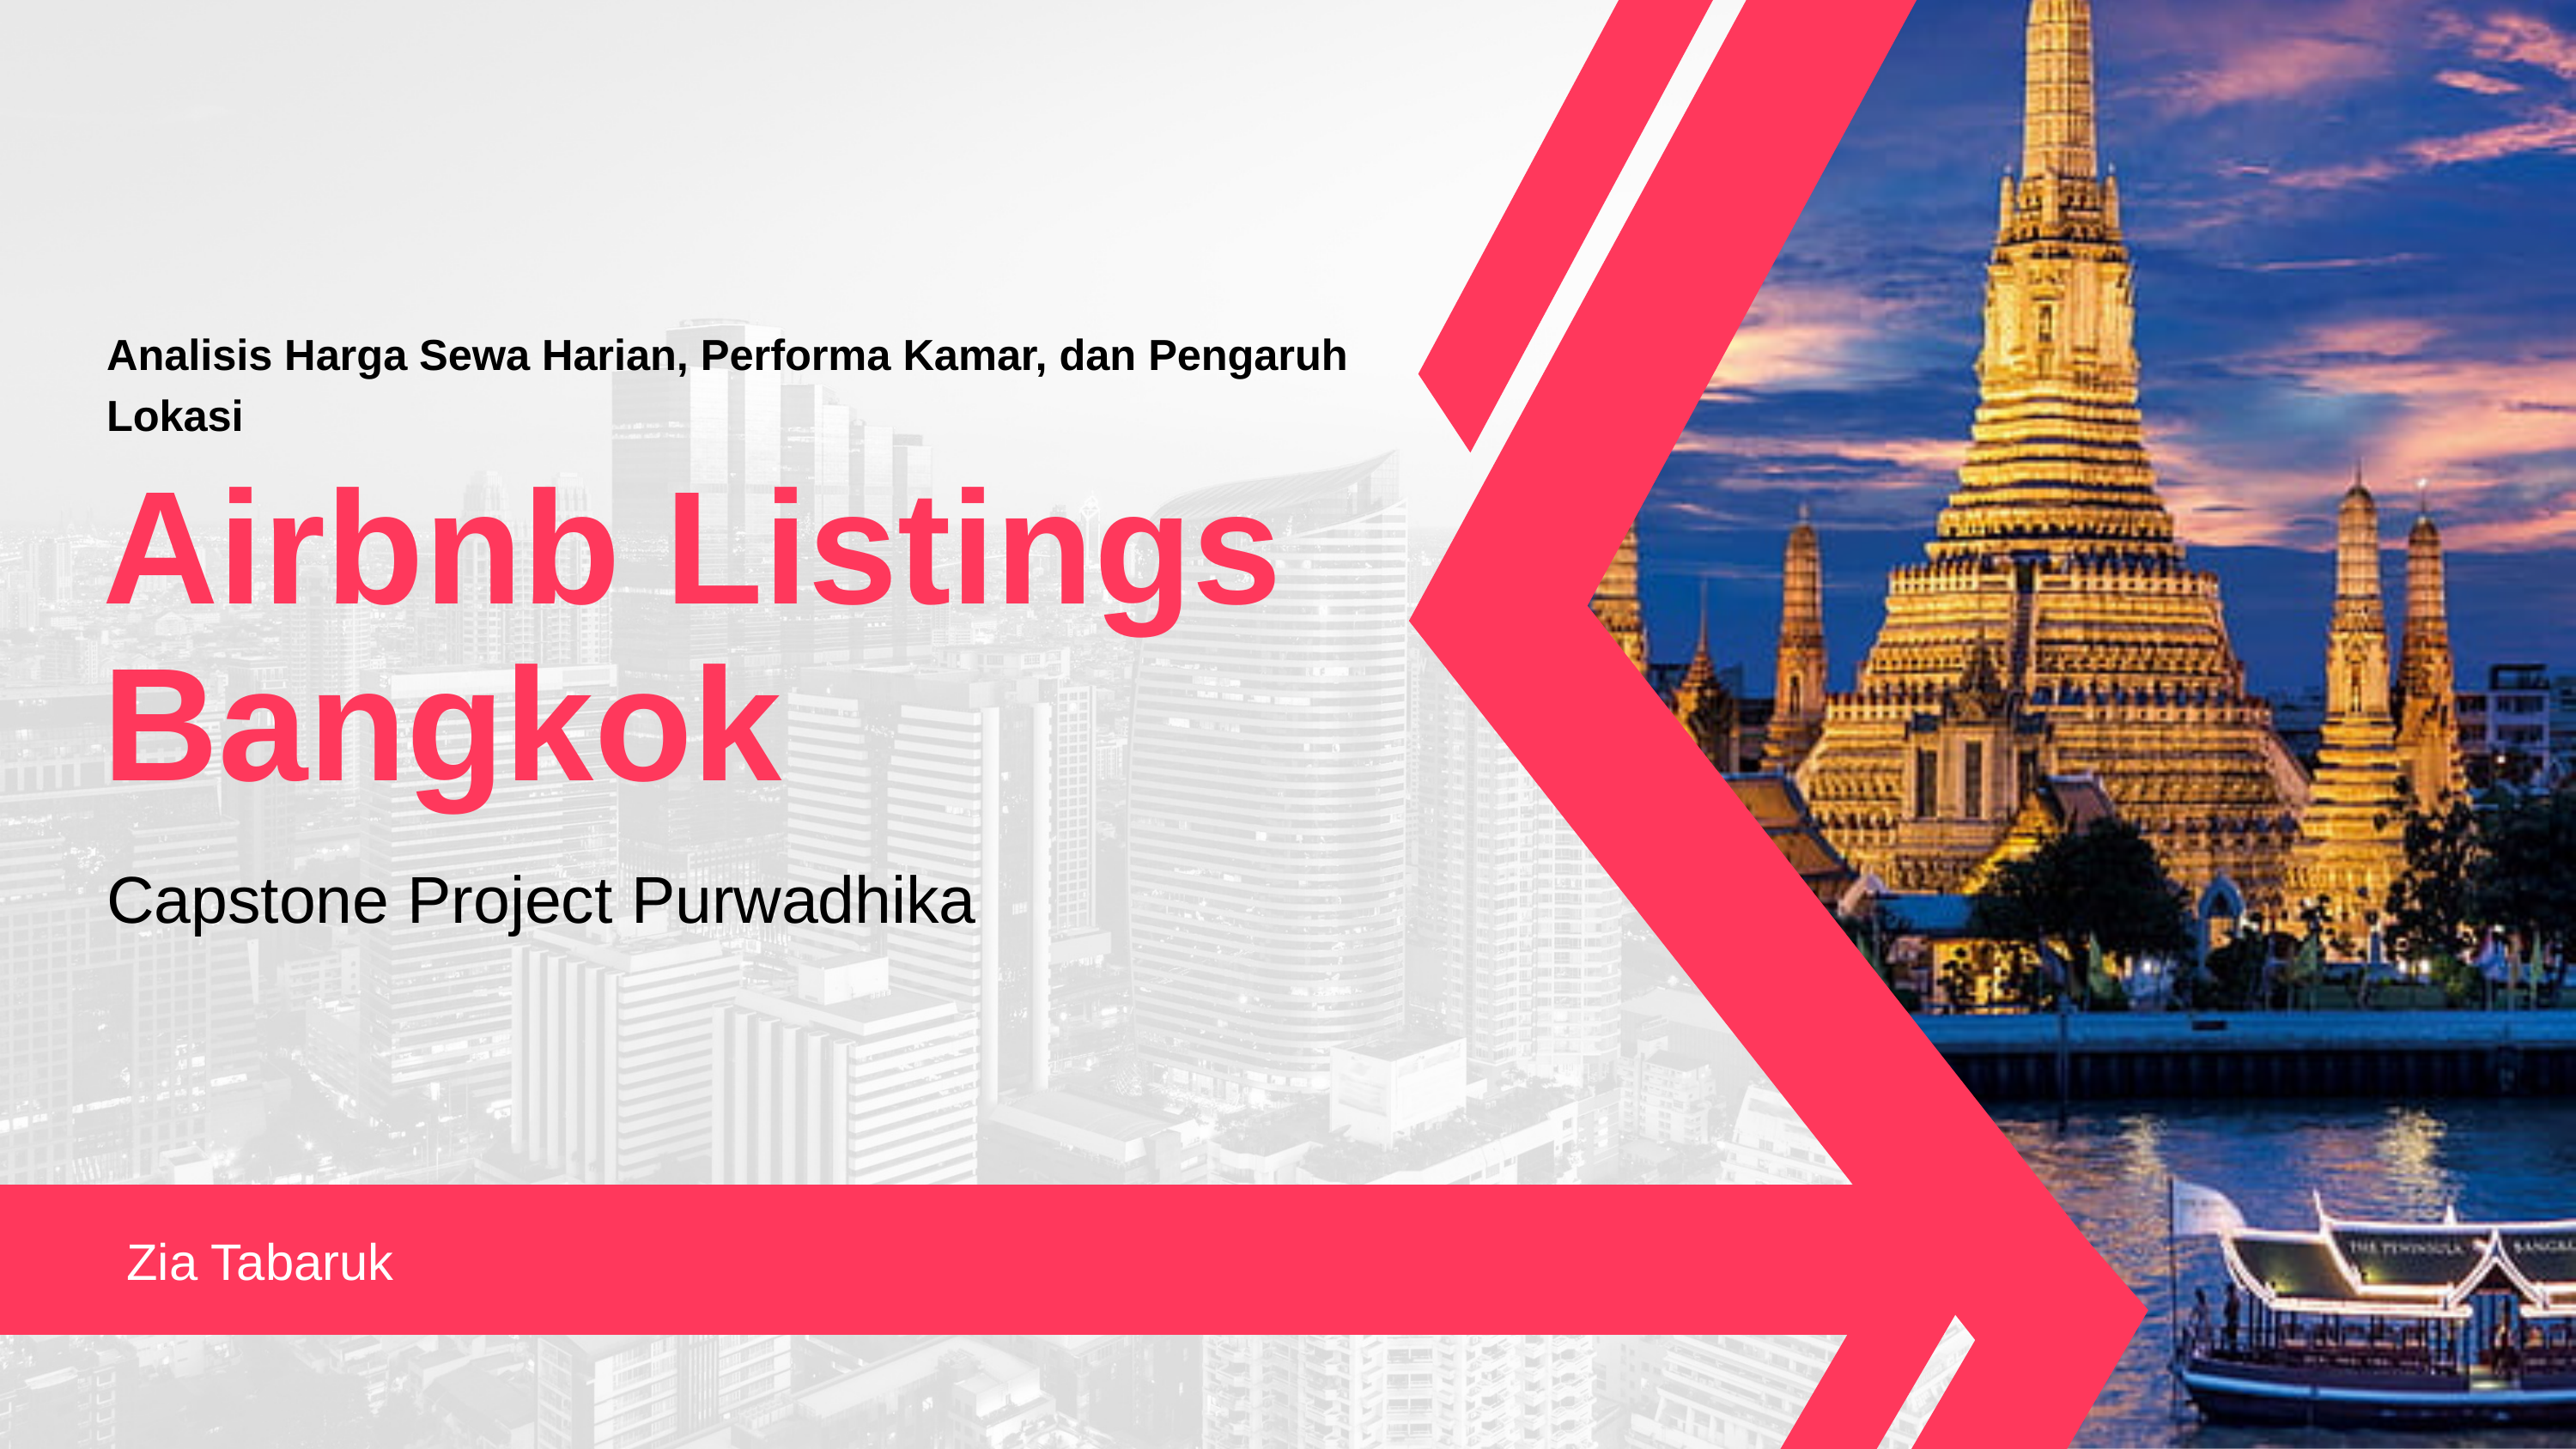

Analisis Harga Sewa Harian, Performa Kamar, dan Pengaruh Lokasi
Airbnb Listings Bangkok

Capstone Project Purwadhika
Zia Tabaruk